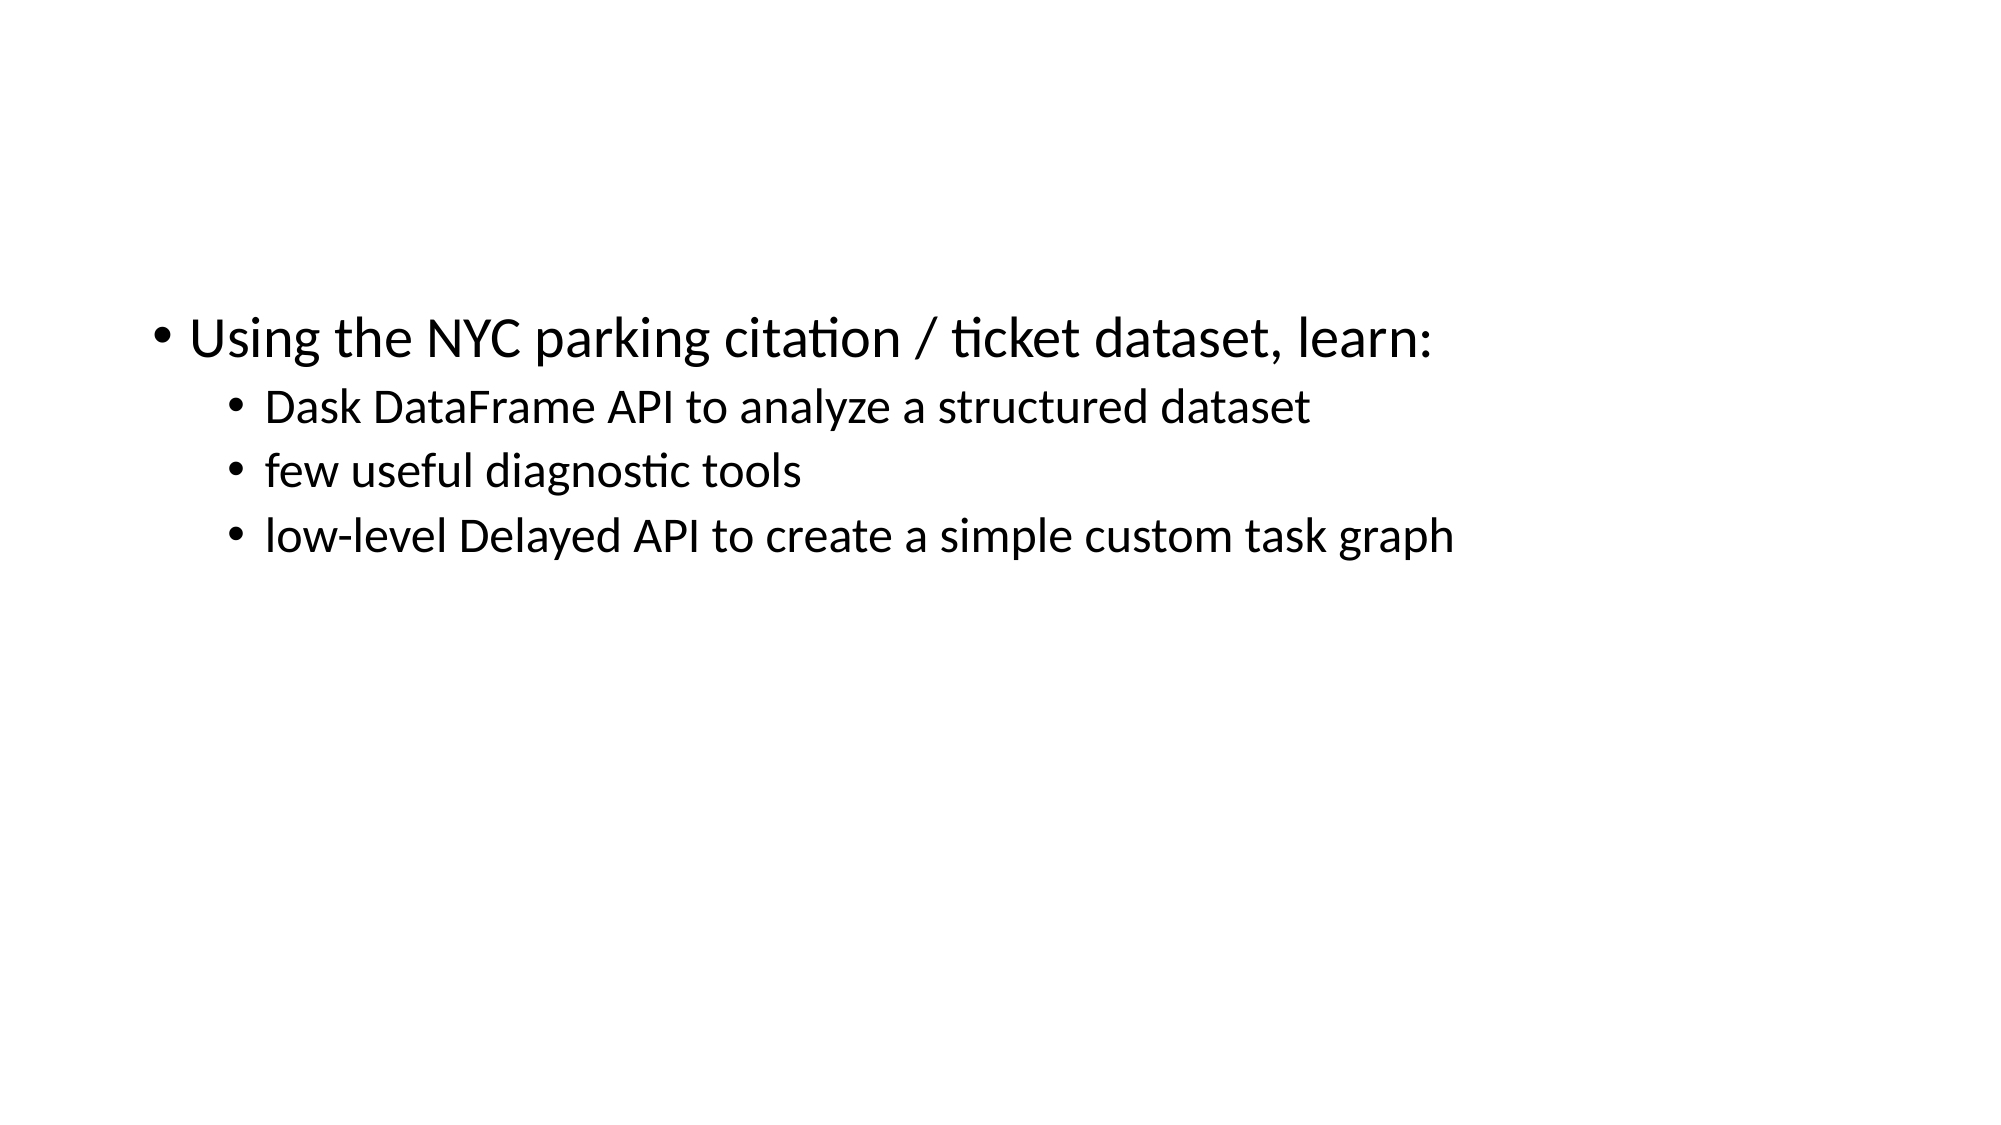

#
Using the NYC parking citation / ticket dataset, learn:
Dask DataFrame API to analyze a structured dataset
few useful diagnostic tools
low-level Delayed API to create a simple custom task graph